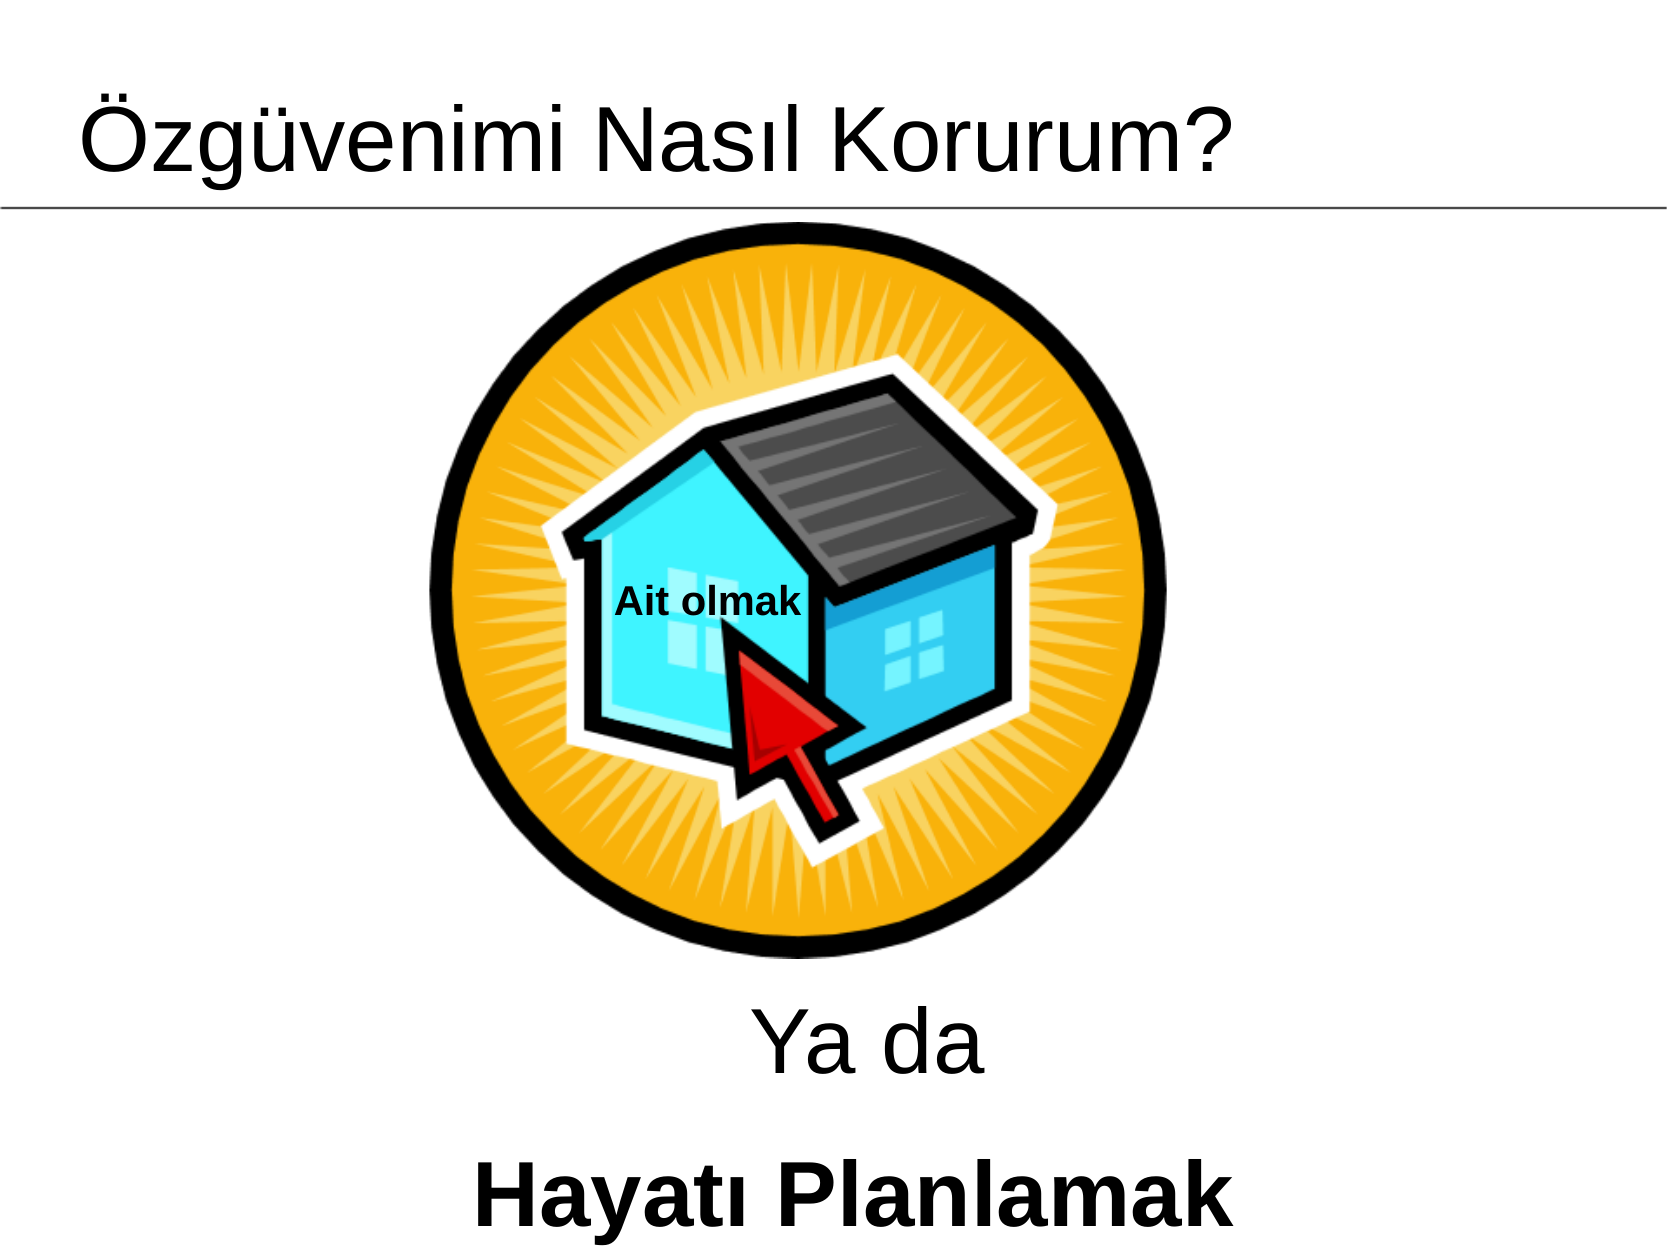

Özgüvenimi Nasıl Korurum?

Ait olmak
Ya da
Hayatı Planlamak